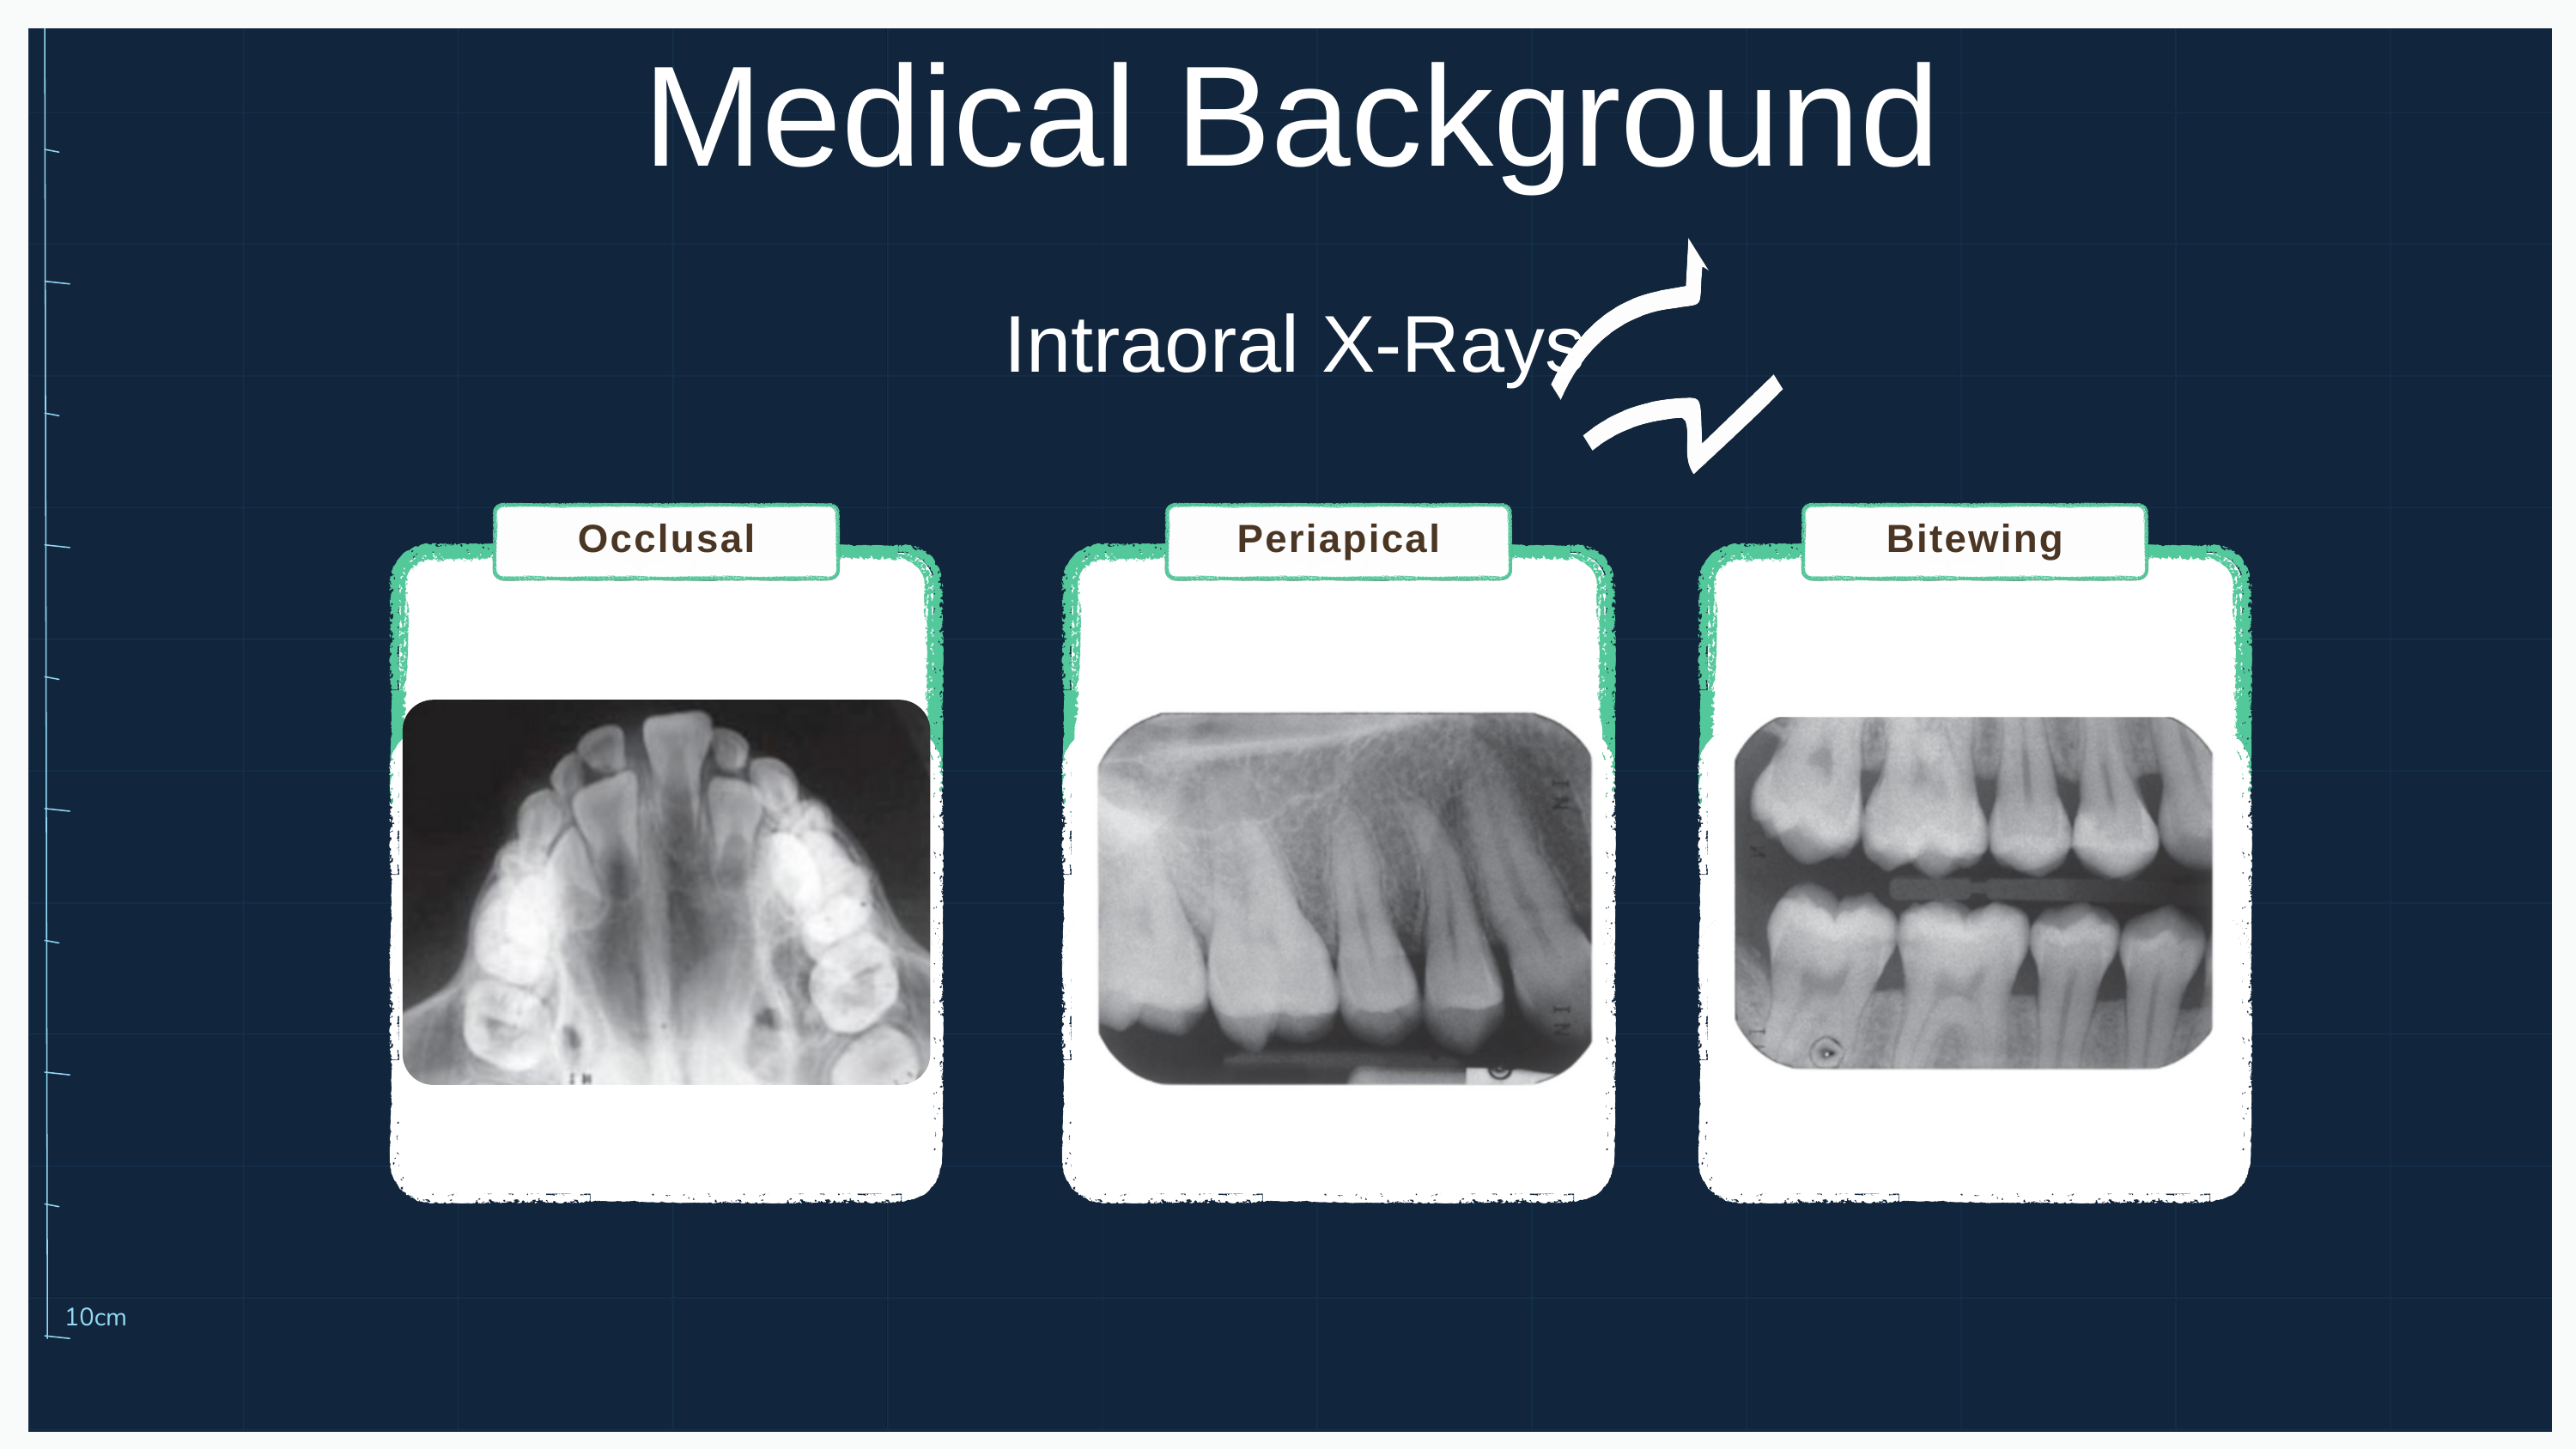

Medical Background

Intraoral X-Rays

Occlusal
Periapical
Bitewing

10cm